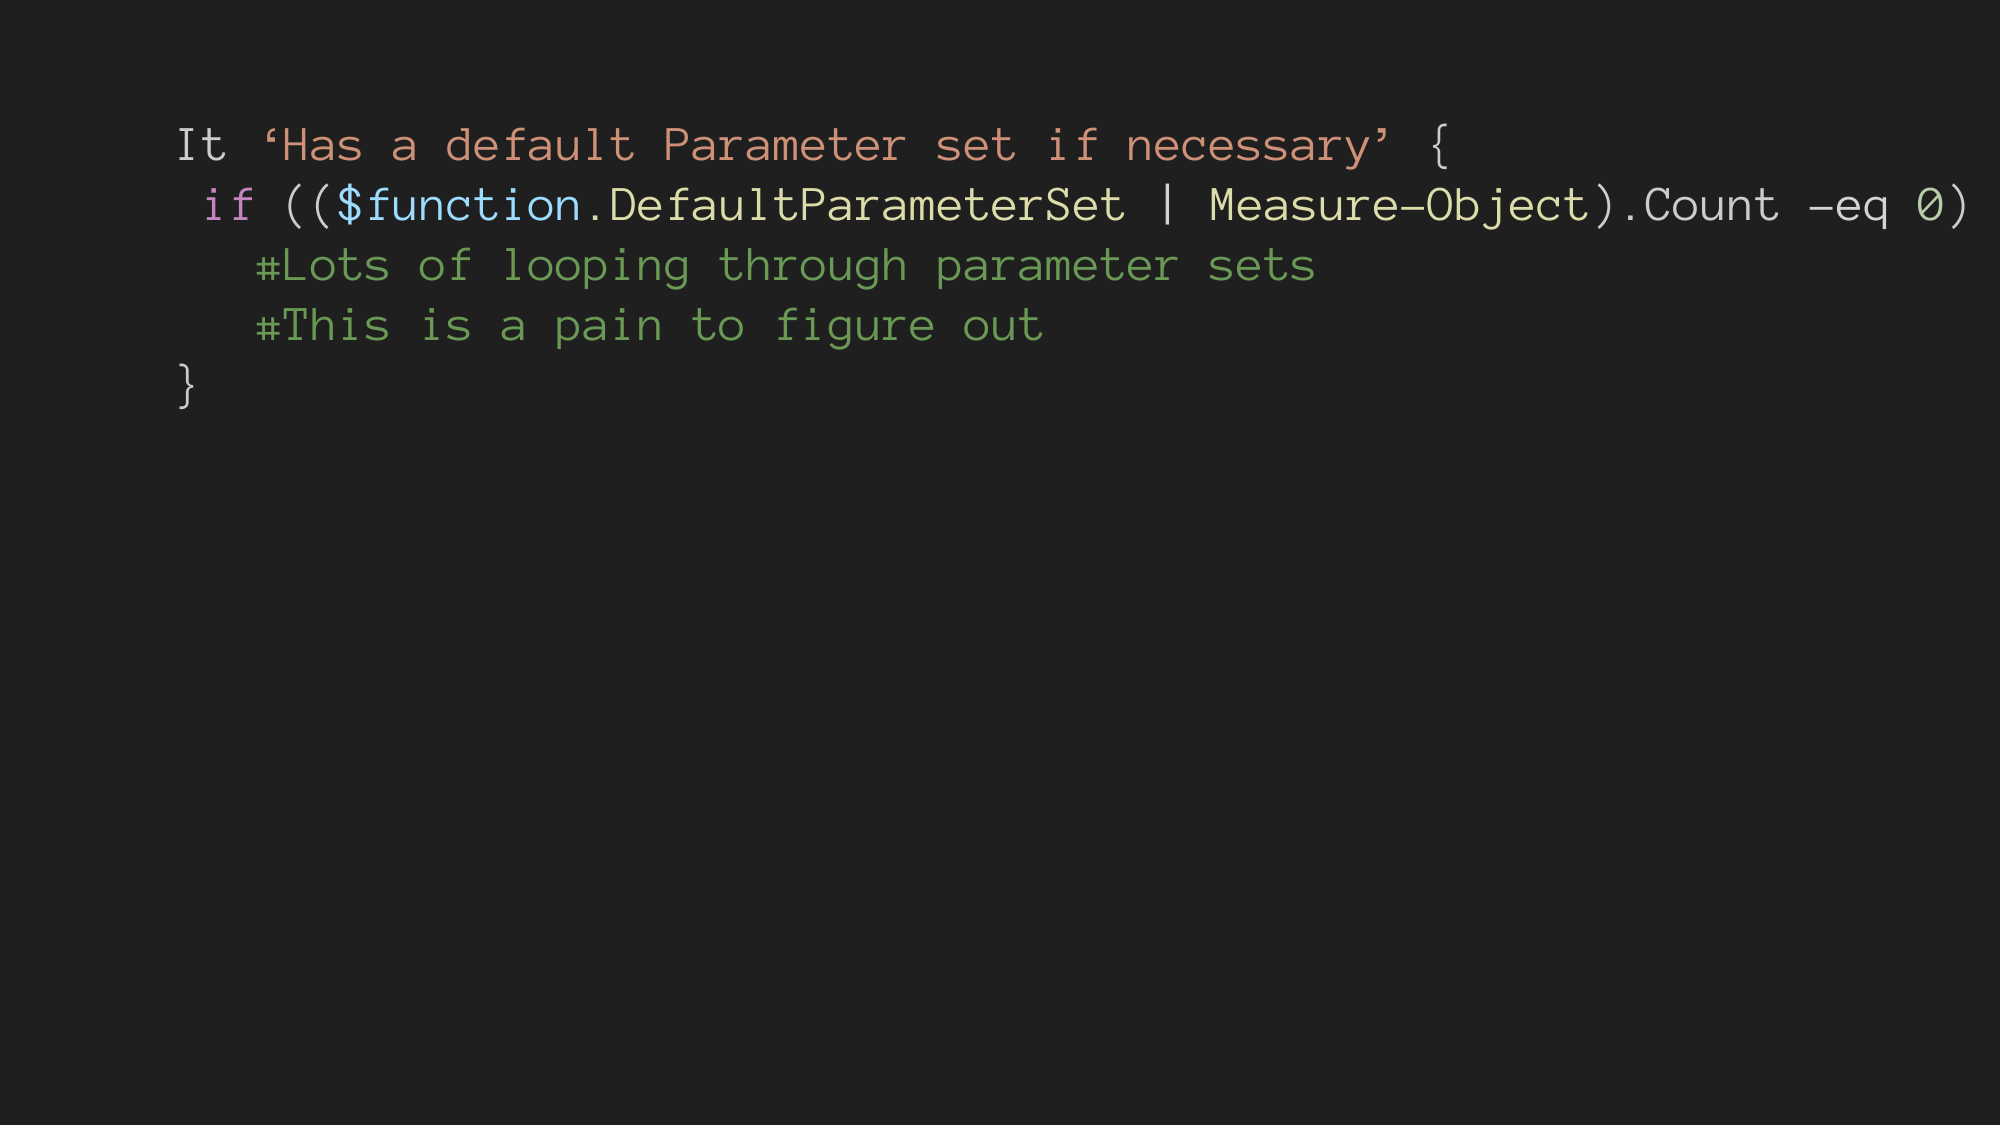

It ‘Has a default Parameter set if necessary’ {
 if (($function.DefaultParameterSet | Measure-Object).Count -eq 0)
   #Lots of looping through parameter sets
   #This is a pain to figure out
}